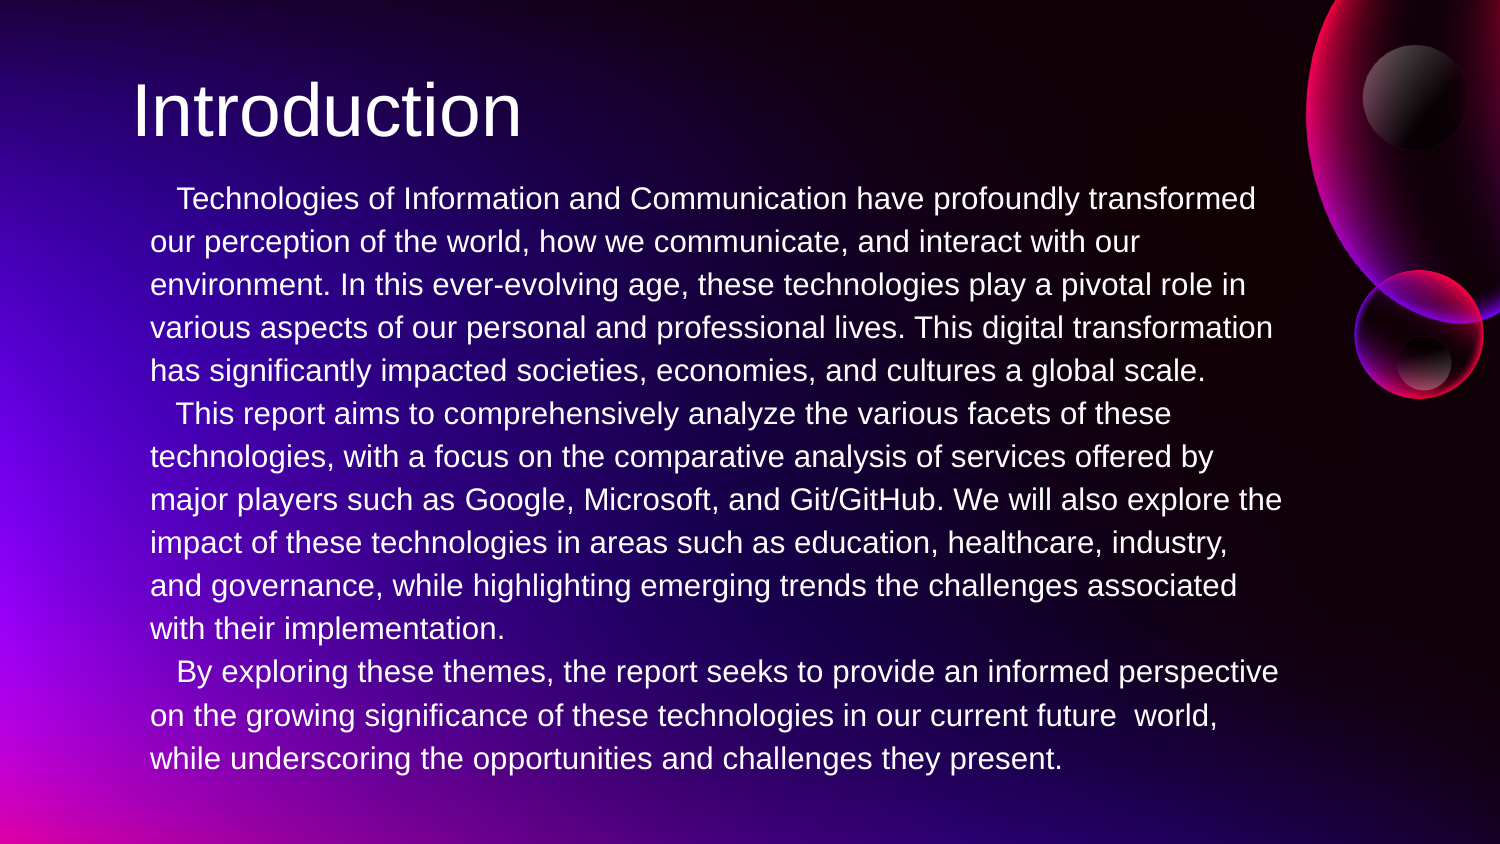

# Introduction
   Technologies of Information and Communication have profoundly transformed our perception of the world, how we communicate, and interact with our environment. In this ever-evolving age, these technologies play a pivotal role in various aspects of our personal and professional lives. This digital transformation has significantly impacted societies, economies, and cultures a global scale.
   This report aims to comprehensively analyze the various facets of these technologies, with a focus on the comparative analysis of services offered by major players such as Google, Microsoft, and Git/GitHub. We will also explore the impact of these technologies in areas such as education, healthcare, industry, and governance, while highlighting emerging trends the challenges associated with their implementation.
   By exploring these themes, the report seeks to provide an informed perspective on the growing significance of these technologies in our current future  world, while underscoring the opportunities and challenges they present.